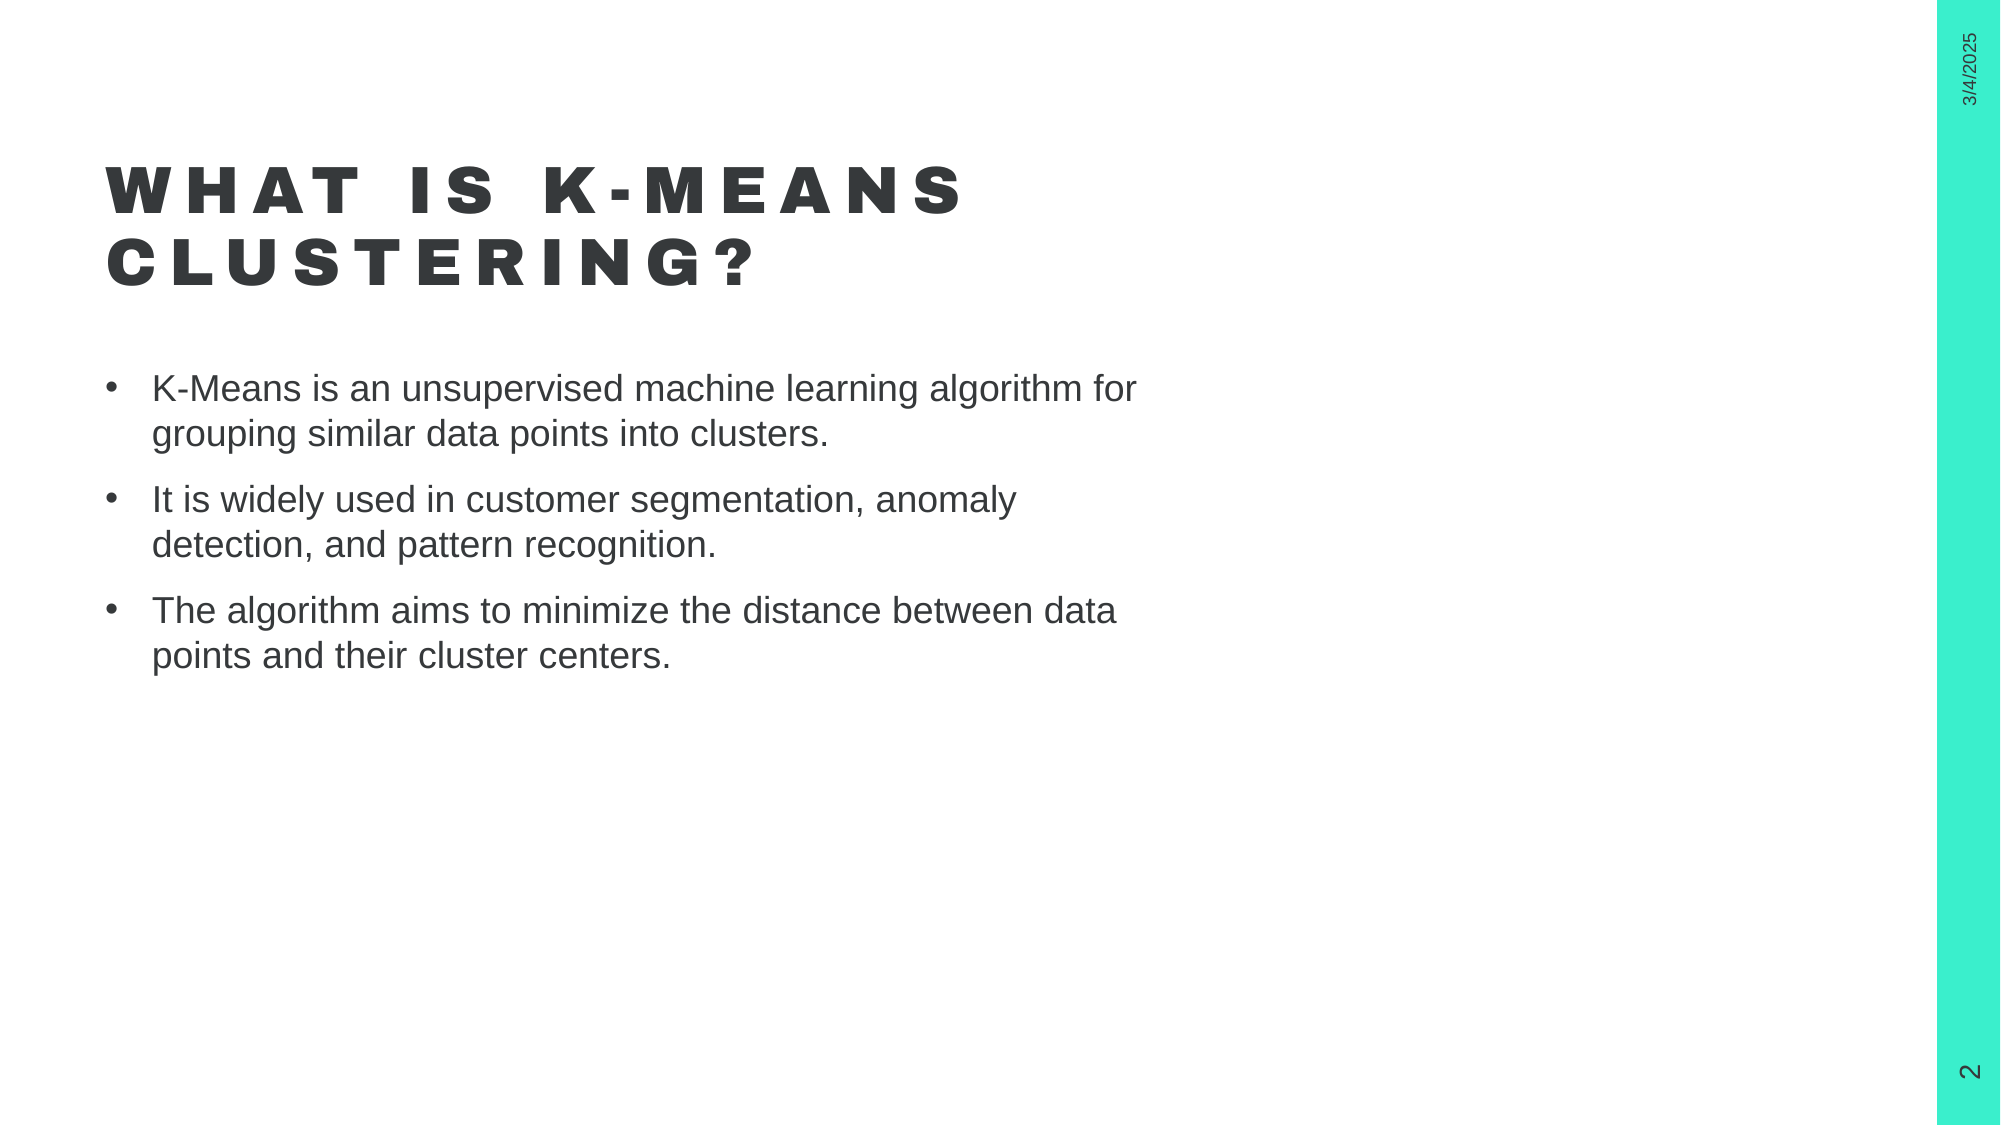

3/4/2025
# What is K-Means Clustering?
K-Means is an unsupervised machine learning algorithm for grouping similar data points into clusters.
It is widely used in customer segmentation, anomaly detection, and pattern recognition.
The algorithm aims to minimize the distance between data points and their cluster centers.

2